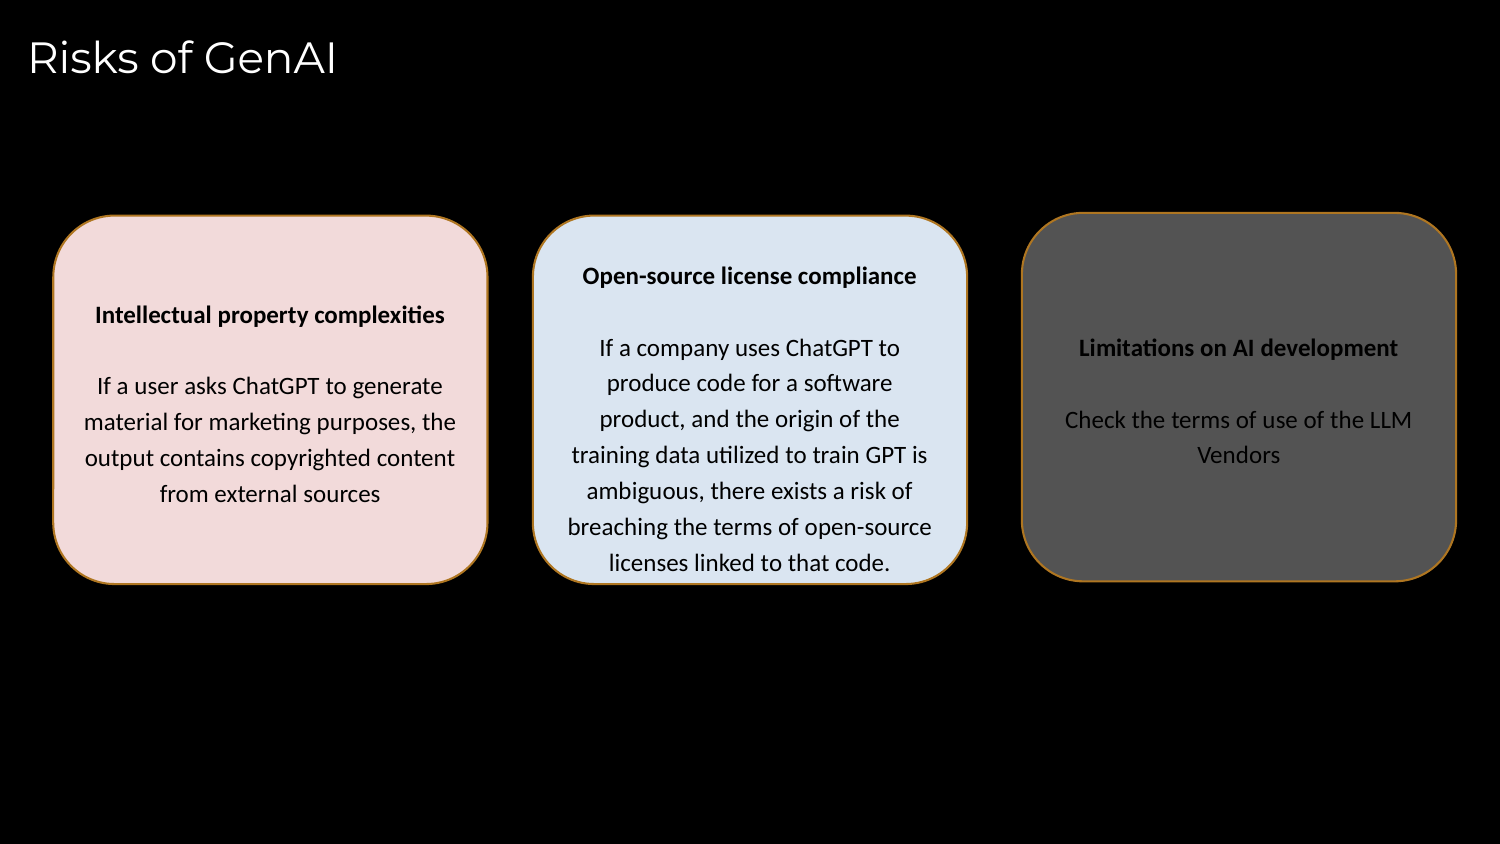

Risks of GenAI
Limitations on AI development

Check the terms of use of the LLM Vendors
Intellectual property complexities

If a user asks ChatGPT to generate material for marketing purposes, the output contains copyrighted content from external sources

Open-source license compliance

If a company uses ChatGPT to produce code for a software product, and the origin of the training data utilized to train GPT is ambiguous, there exists a risk of breaching the terms of open-source licenses linked to that code.